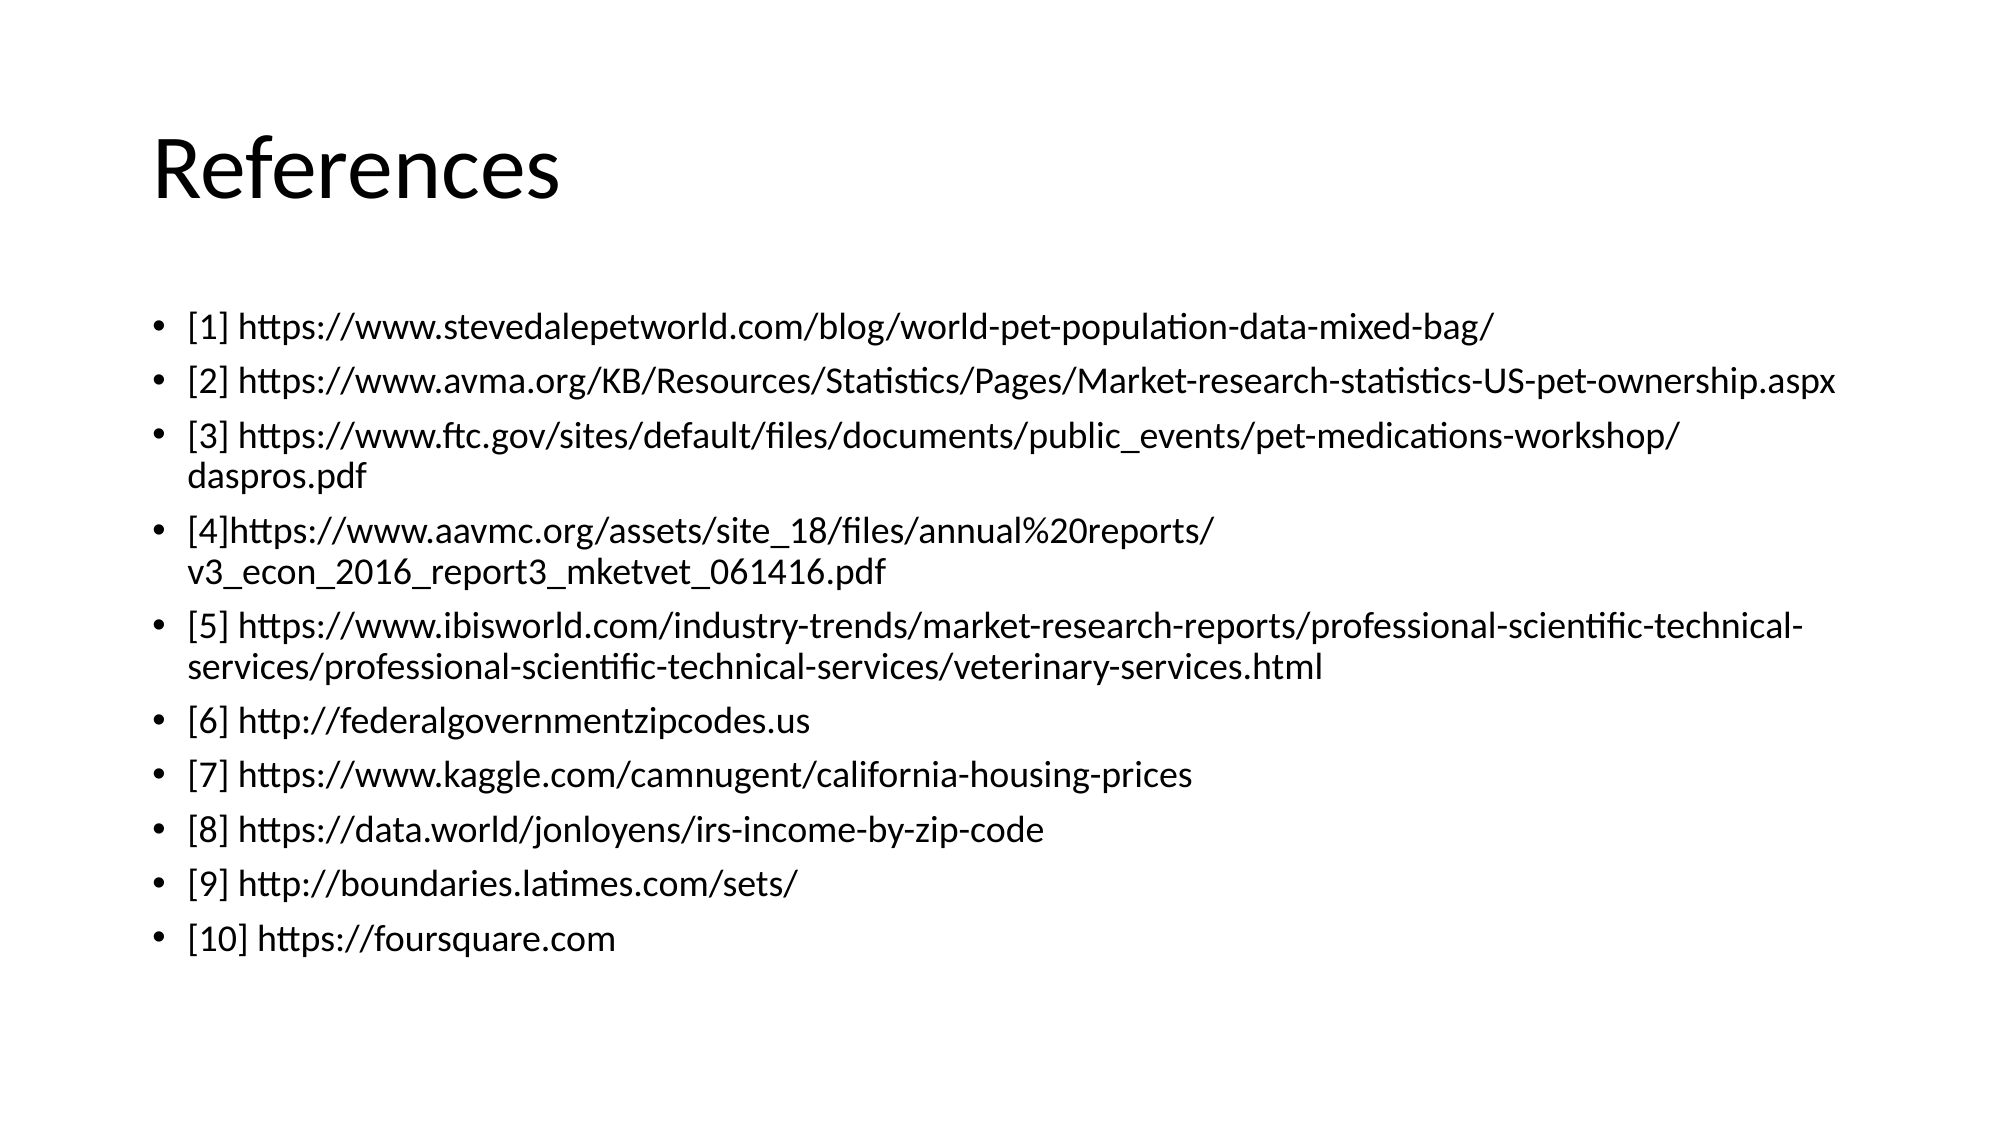

# References
[1] https://www.stevedalepetworld.com/blog/world-pet-population-data-mixed-bag/
[2] https://www.avma.org/KB/Resources/Statistics/Pages/Market-research-statistics-US-pet-ownership.aspx
[3] https://www.ftc.gov/sites/default/files/documents/public_events/pet-medications-workshop/daspros.pdf
[4]https://www.aavmc.org/assets/site_18/files/annual%20reports/v3_econ_2016_report3_mketvet_061416.pdf
[5] https://www.ibisworld.com/industry-trends/market-research-reports/professional-scientific-technical-services/professional-scientific-technical-services/veterinary-services.html
[6] http://federalgovernmentzipcodes.us
[7] https://www.kaggle.com/camnugent/california-housing-prices
[8] https://data.world/jonloyens/irs-income-by-zip-code
[9] http://boundaries.latimes.com/sets/
[10] https://foursquare.com